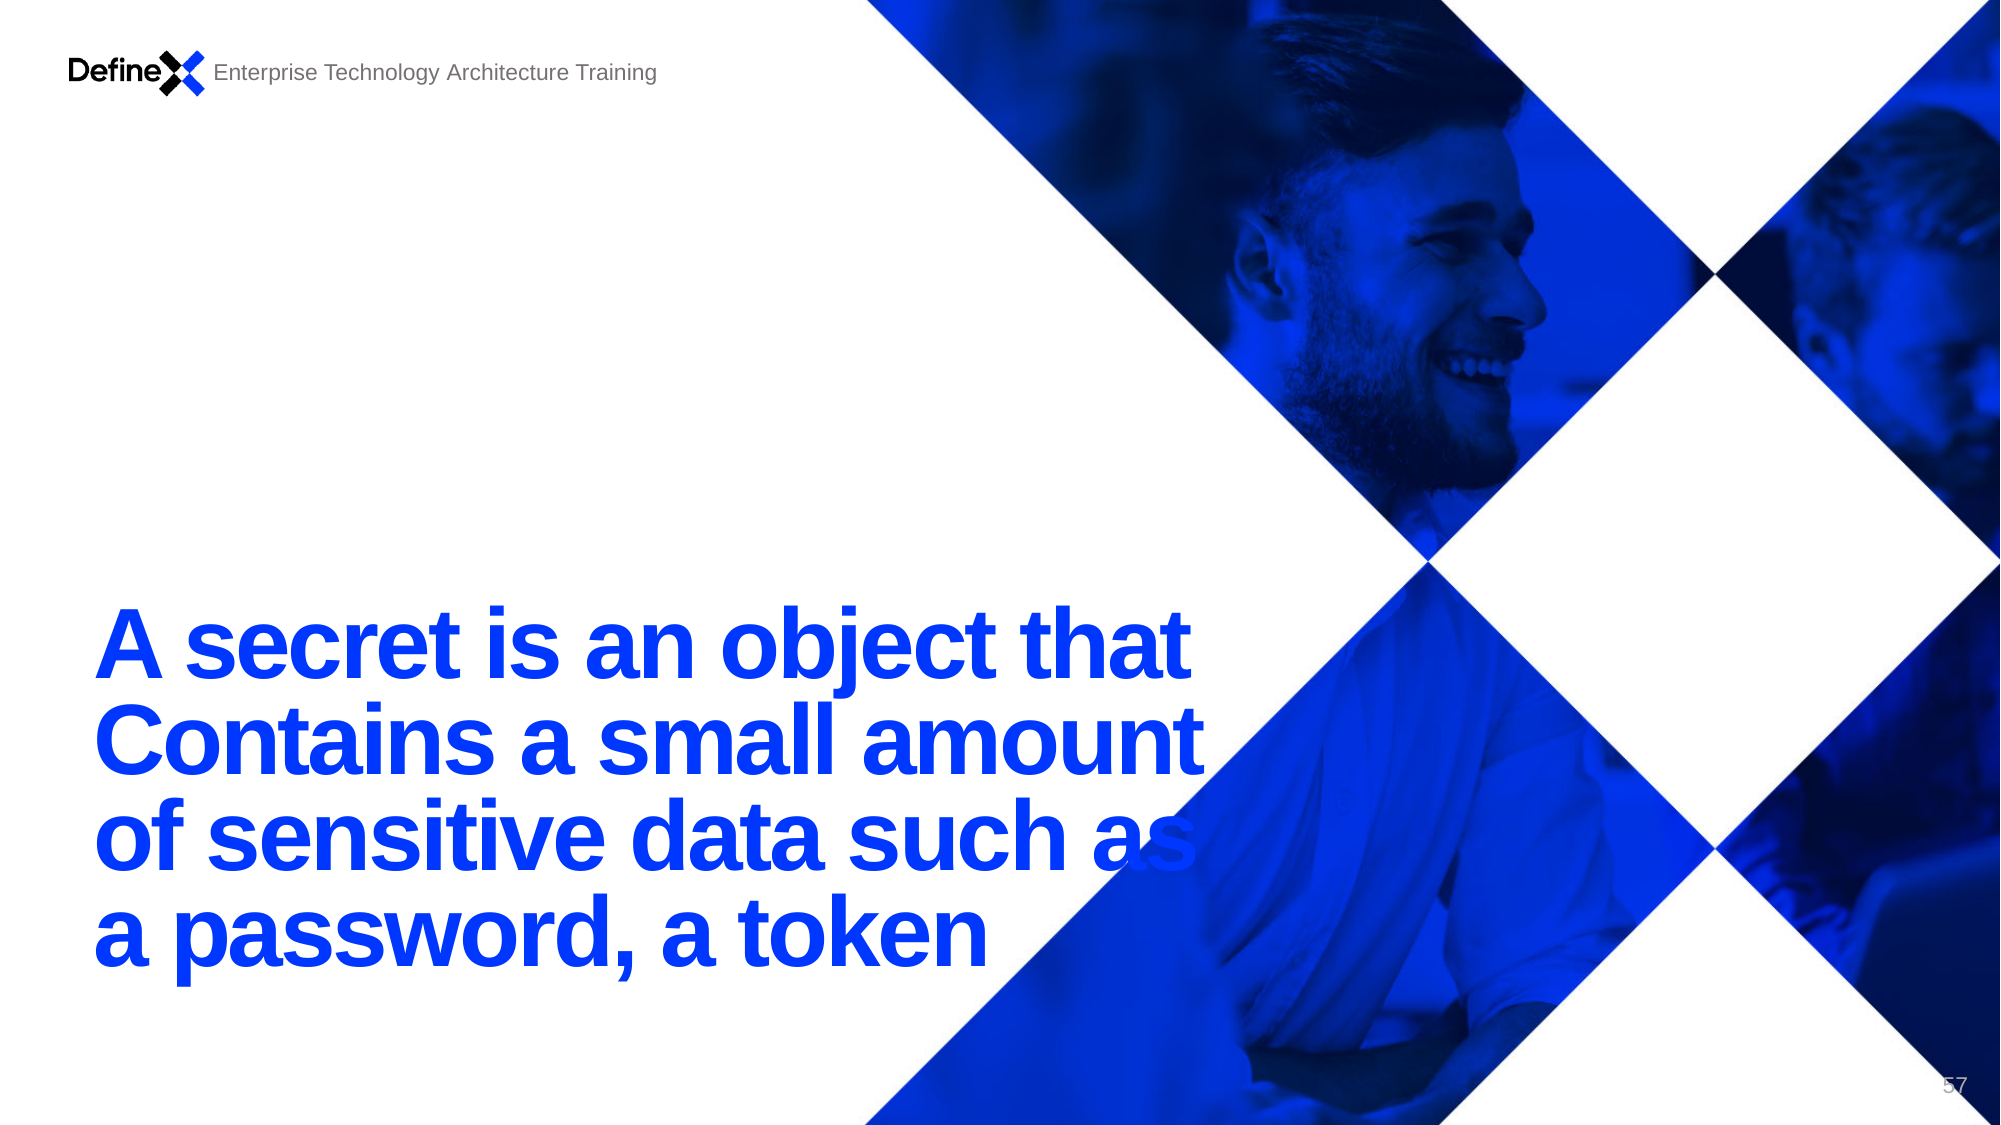

A secret is an object that
Contains a small amount
of sensitive data such as
a password, a token